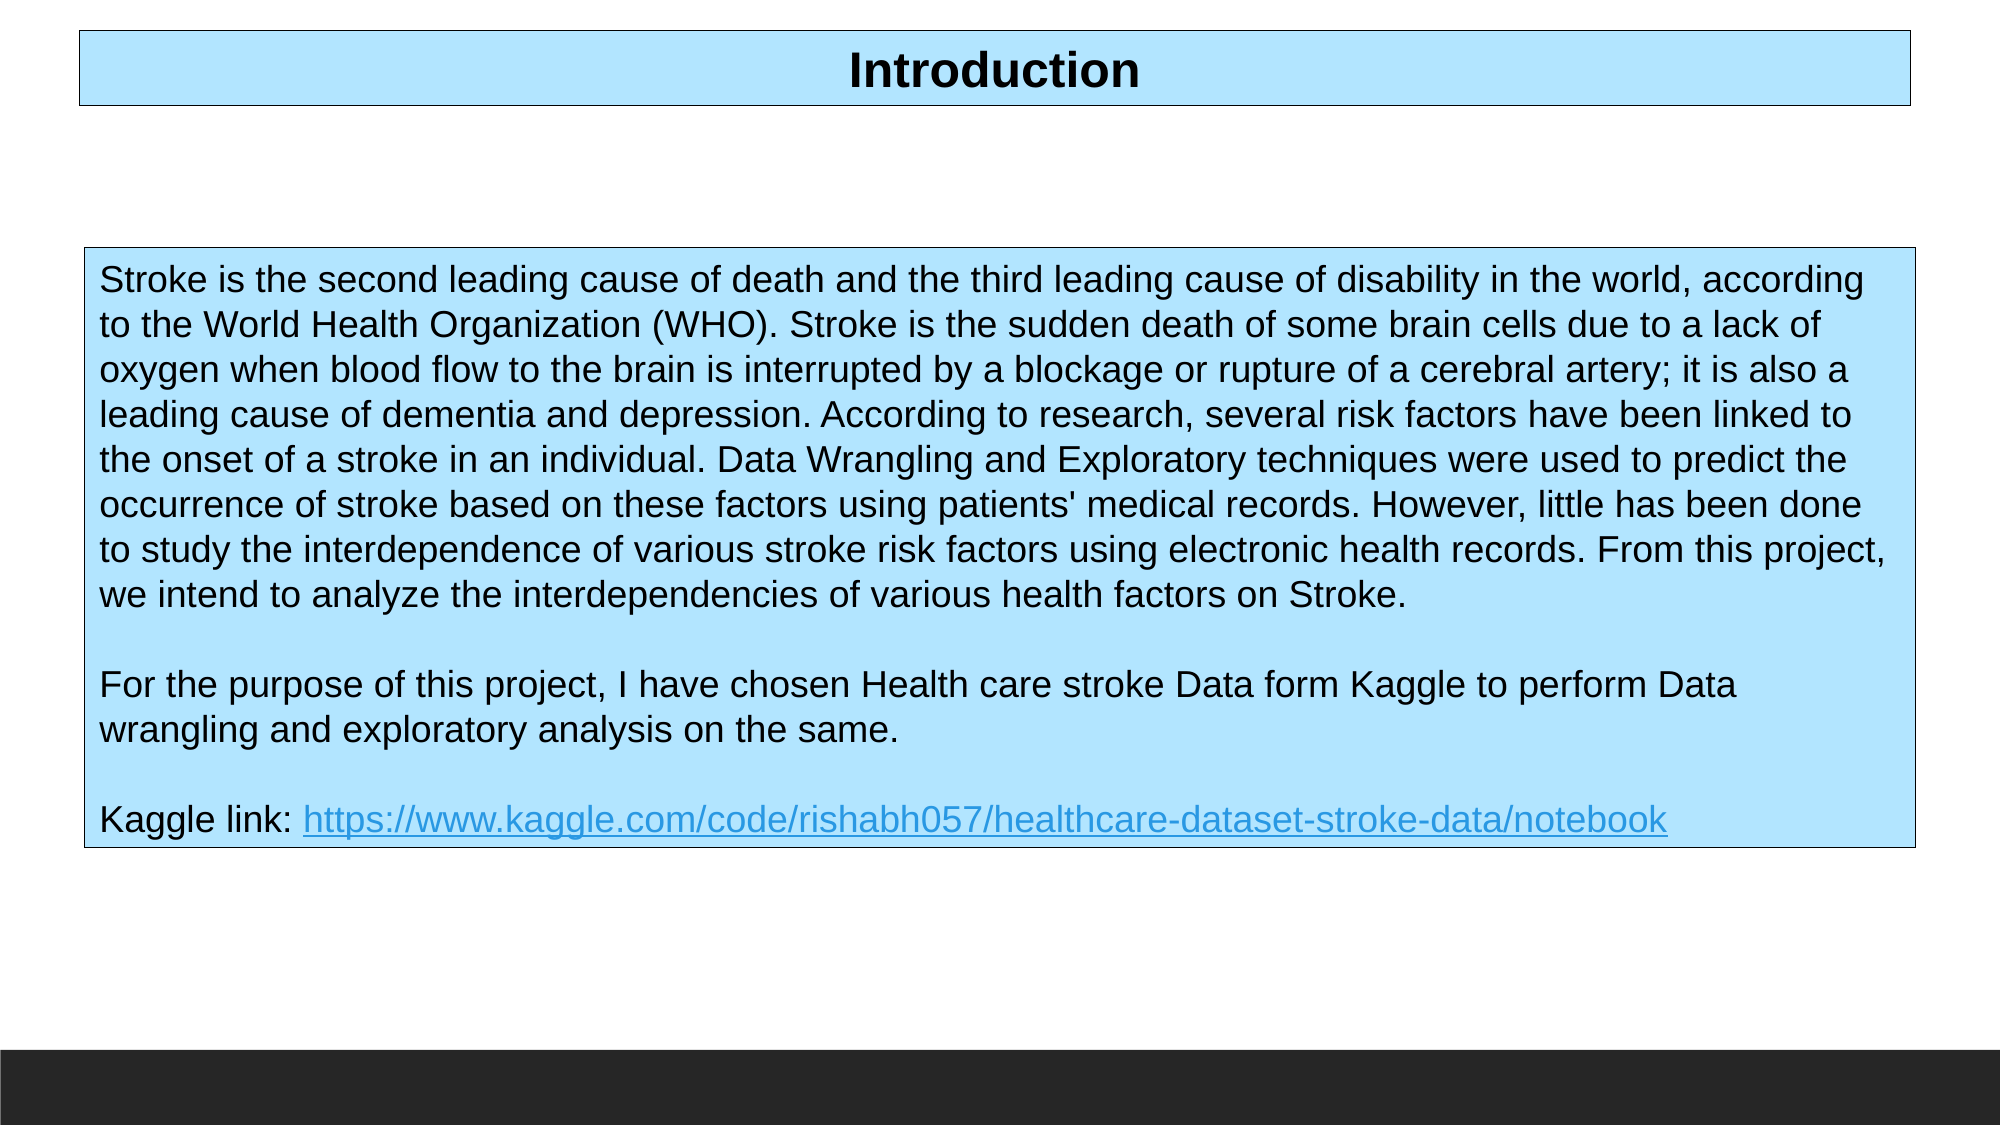

Introduction
Stroke is the second leading cause of death and the third leading cause of disability in the world, according to the World Health Organization (WHO). Stroke is the sudden death of some brain cells due to a lack of oxygen when blood flow to the brain is interrupted by a blockage or rupture of a cerebral artery; it is also a leading cause of dementia and depression. According to research, several risk factors have been linked to the onset of a stroke in an individual. Data Wrangling and Exploratory techniques were used to predict the occurrence of stroke based on these factors using patients' medical records. However, little has been done to study the interdependence of various stroke risk factors using electronic health records. From this project, we intend to analyze the interdependencies of various health factors on Stroke.

For the purpose of this project, I have chosen Health care stroke Data form Kaggle to perform Data wrangling and exploratory analysis on the same.

Kaggle link: https://www.kaggle.com/code/rishabh057/healthcare-dataset-stroke-data/notebook